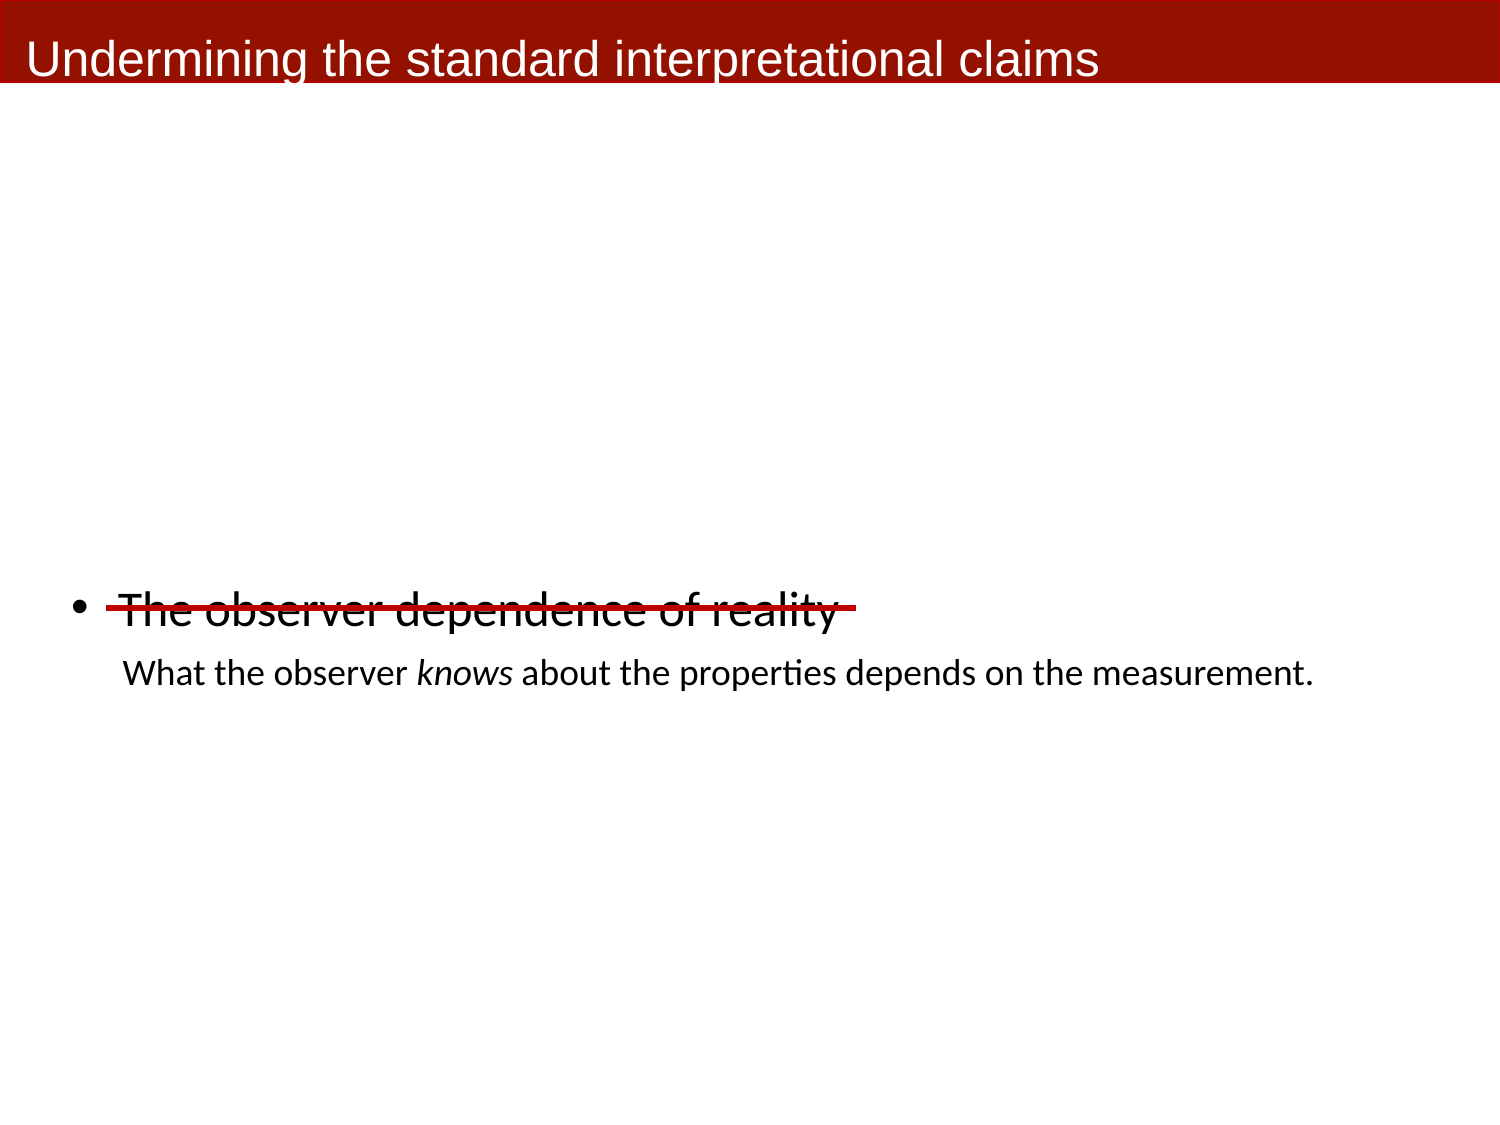

Undermining the standard interpretational claims

The observer dependence of reality
What the observer knows about the properties depends on the measurement.